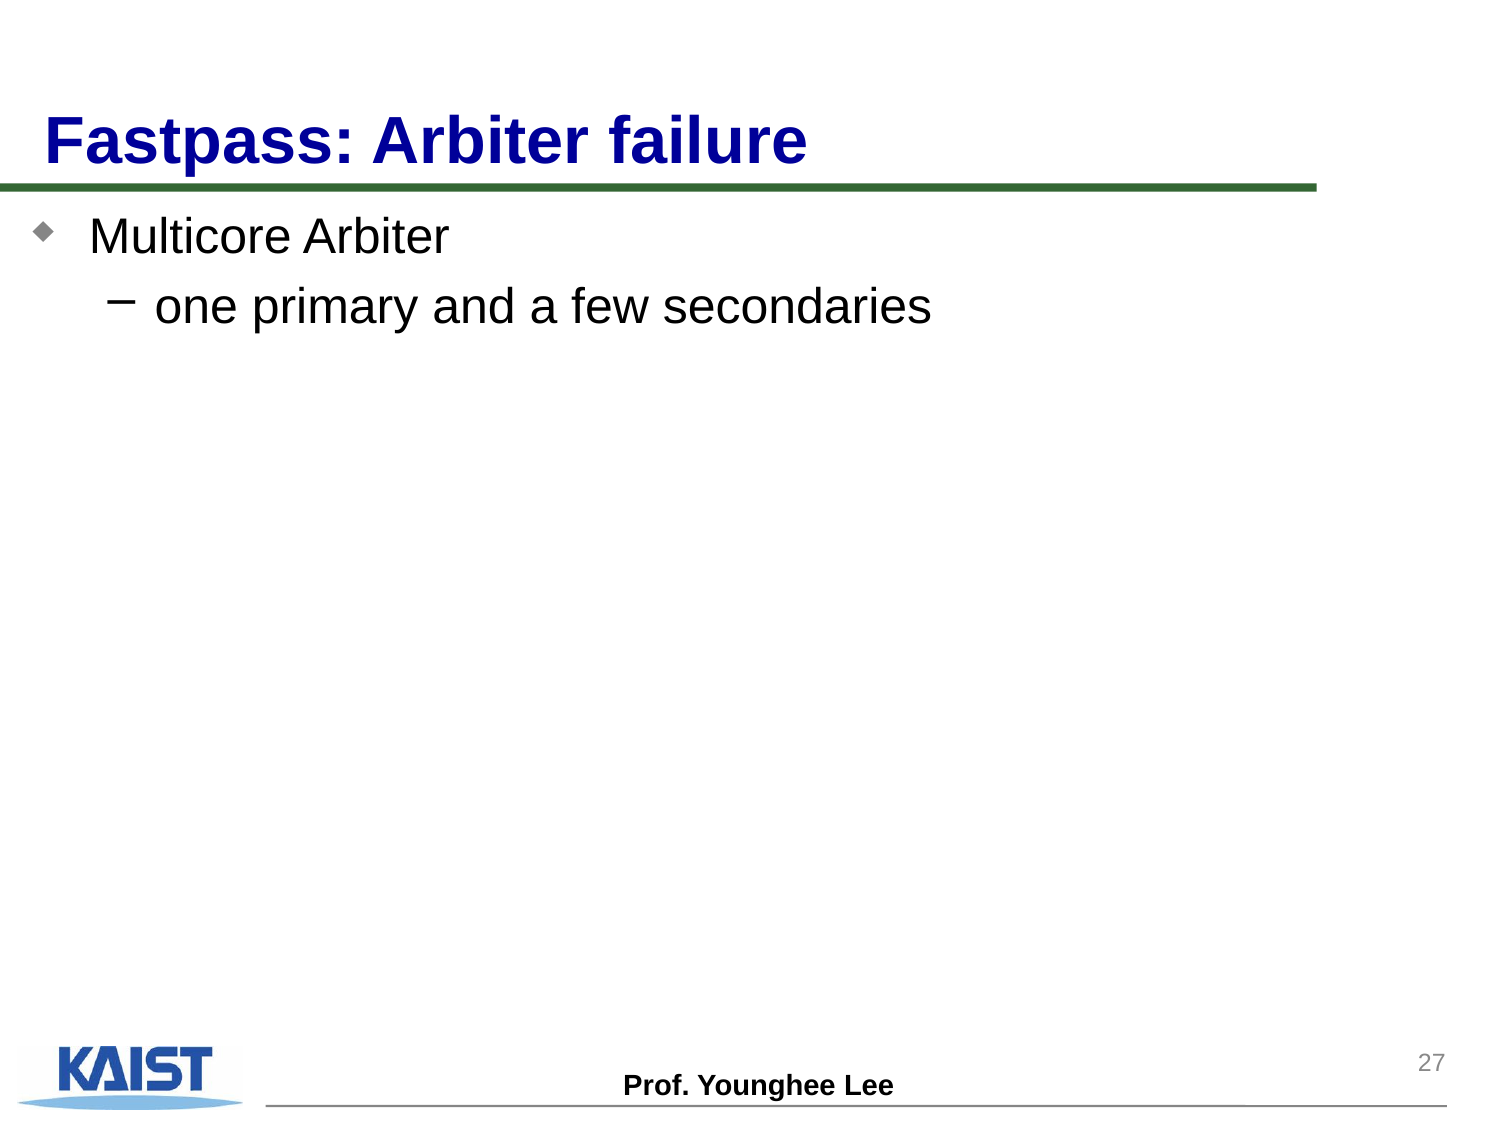

# Fastpass: Arbiter failure
Multicore Arbiter
one primary and a few secondaries
27